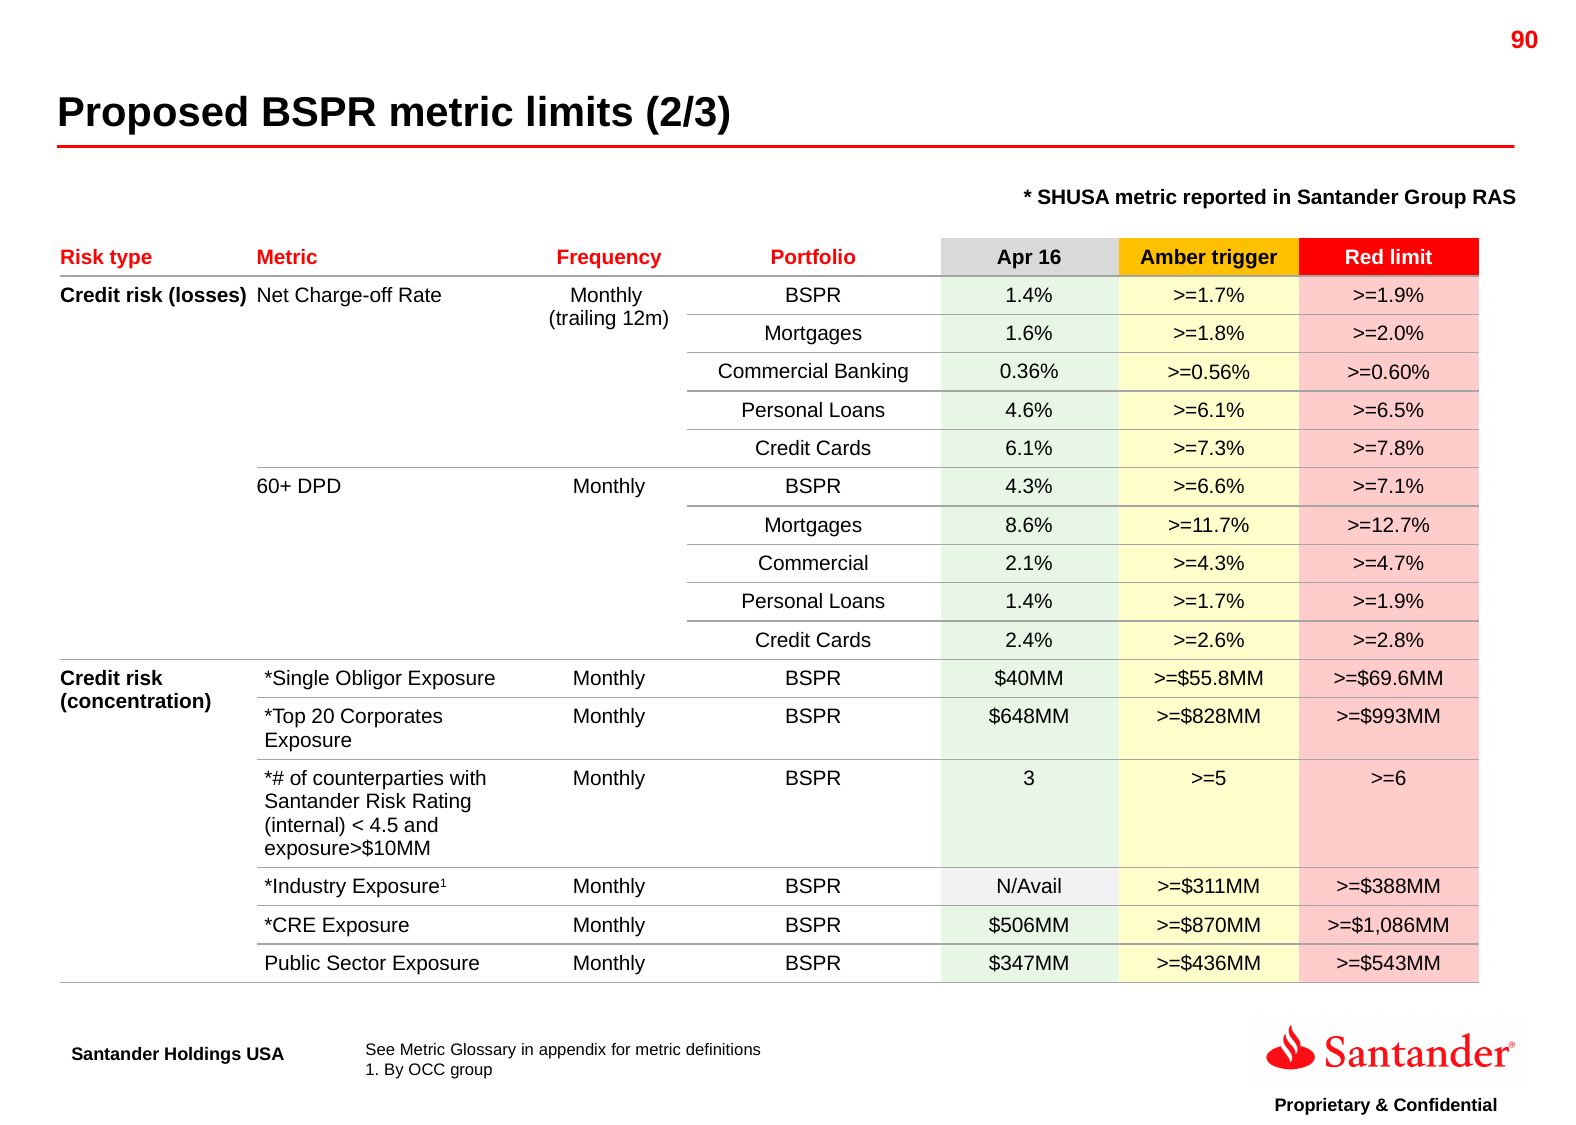

Proposed BSPR metric limits (2/3)
* SHUSA metric reported in Santander Group RAS
| Risk type | Metric | Frequency | Portfolio | Apr 16 | Amber trigger | Red limit |
| --- | --- | --- | --- | --- | --- | --- |
| Credit risk (losses) | Net Charge-off Rate | Monthly (trailing 12m) | BSPR | 1.4% | >=1.7% | >=1.9% |
|  |  |  | Mortgages | 1.6% | >=1.8% | >=2.0% |
|  |  |  | Commercial Banking | 0.36% | >=0.56% | >=0.60% |
|  |  |  | Personal Loans | 4.6% | >=6.1% | >=6.5% |
|  |  |  | Credit Cards | 6.1% | >=7.3% | >=7.8% |
|  | 60+ DPD | Monthly | BSPR | 4.3% | >=6.6% | >=7.1% |
|  |  |  | Mortgages | 8.6% | >=11.7% | >=12.7% |
|  |  |  | Commercial | 2.1% | >=4.3% | >=4.7% |
|  |  |  | Personal Loans | 1.4% | >=1.7% | >=1.9% |
|  |  |  | Credit Cards | 2.4% | >=2.6% | >=2.8% |
| Credit risk (concentration) | \*Single Obligor Exposure | Monthly | BSPR | $40MM | >=$55.8MM | >=$69.6MM |
|  | \*Top 20 Corporates Exposure | Monthly | BSPR | $648MM | >=$828MM | >=$993MM |
|  | \*# of counterparties with Santander Risk Rating (internal) < 4.5 and exposure>$10MM | Monthly | BSPR | 3 | >=5 | >=6 |
|  | \*Industry Exposure1 | Monthly | BSPR | N/Avail | >=$311MM | >=$388MM |
|  | \*CRE Exposure | Monthly | BSPR | $506MM | >=$870MM | >=$1,086MM |
|  | Public Sector Exposure | Monthly | BSPR | $347MM | >=$436MM | >=$543MM |
See Metric Glossary in appendix for metric definitions
1. By OCC group